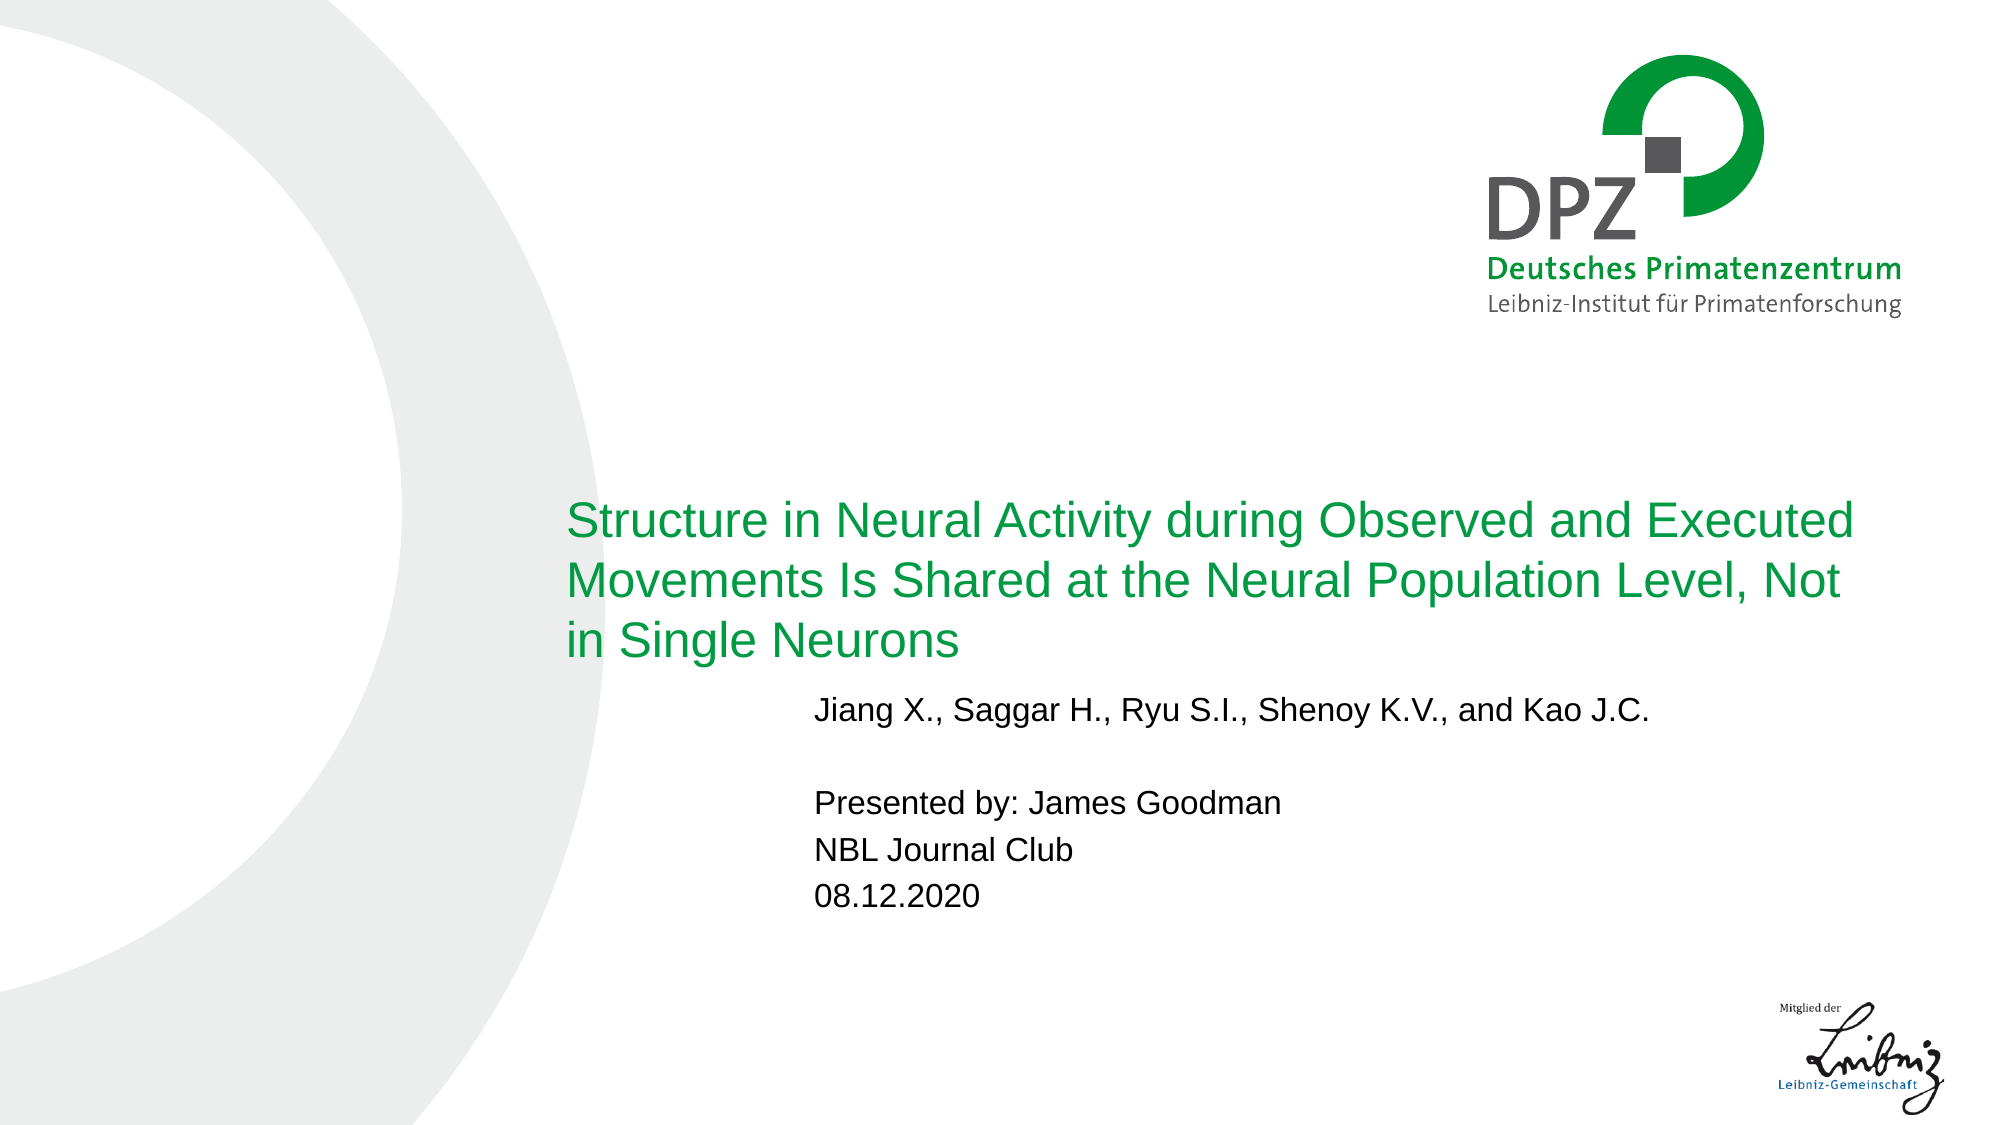

# Structure in Neural Activity during Observed and Executed Movements Is Shared at the Neural Population Level, Not in Single Neurons
Jiang X., Saggar H., Ryu S.I., Shenoy K.V., and Kao J.C.

Presented by: James Goodman
NBL Journal Club
08.12.2020